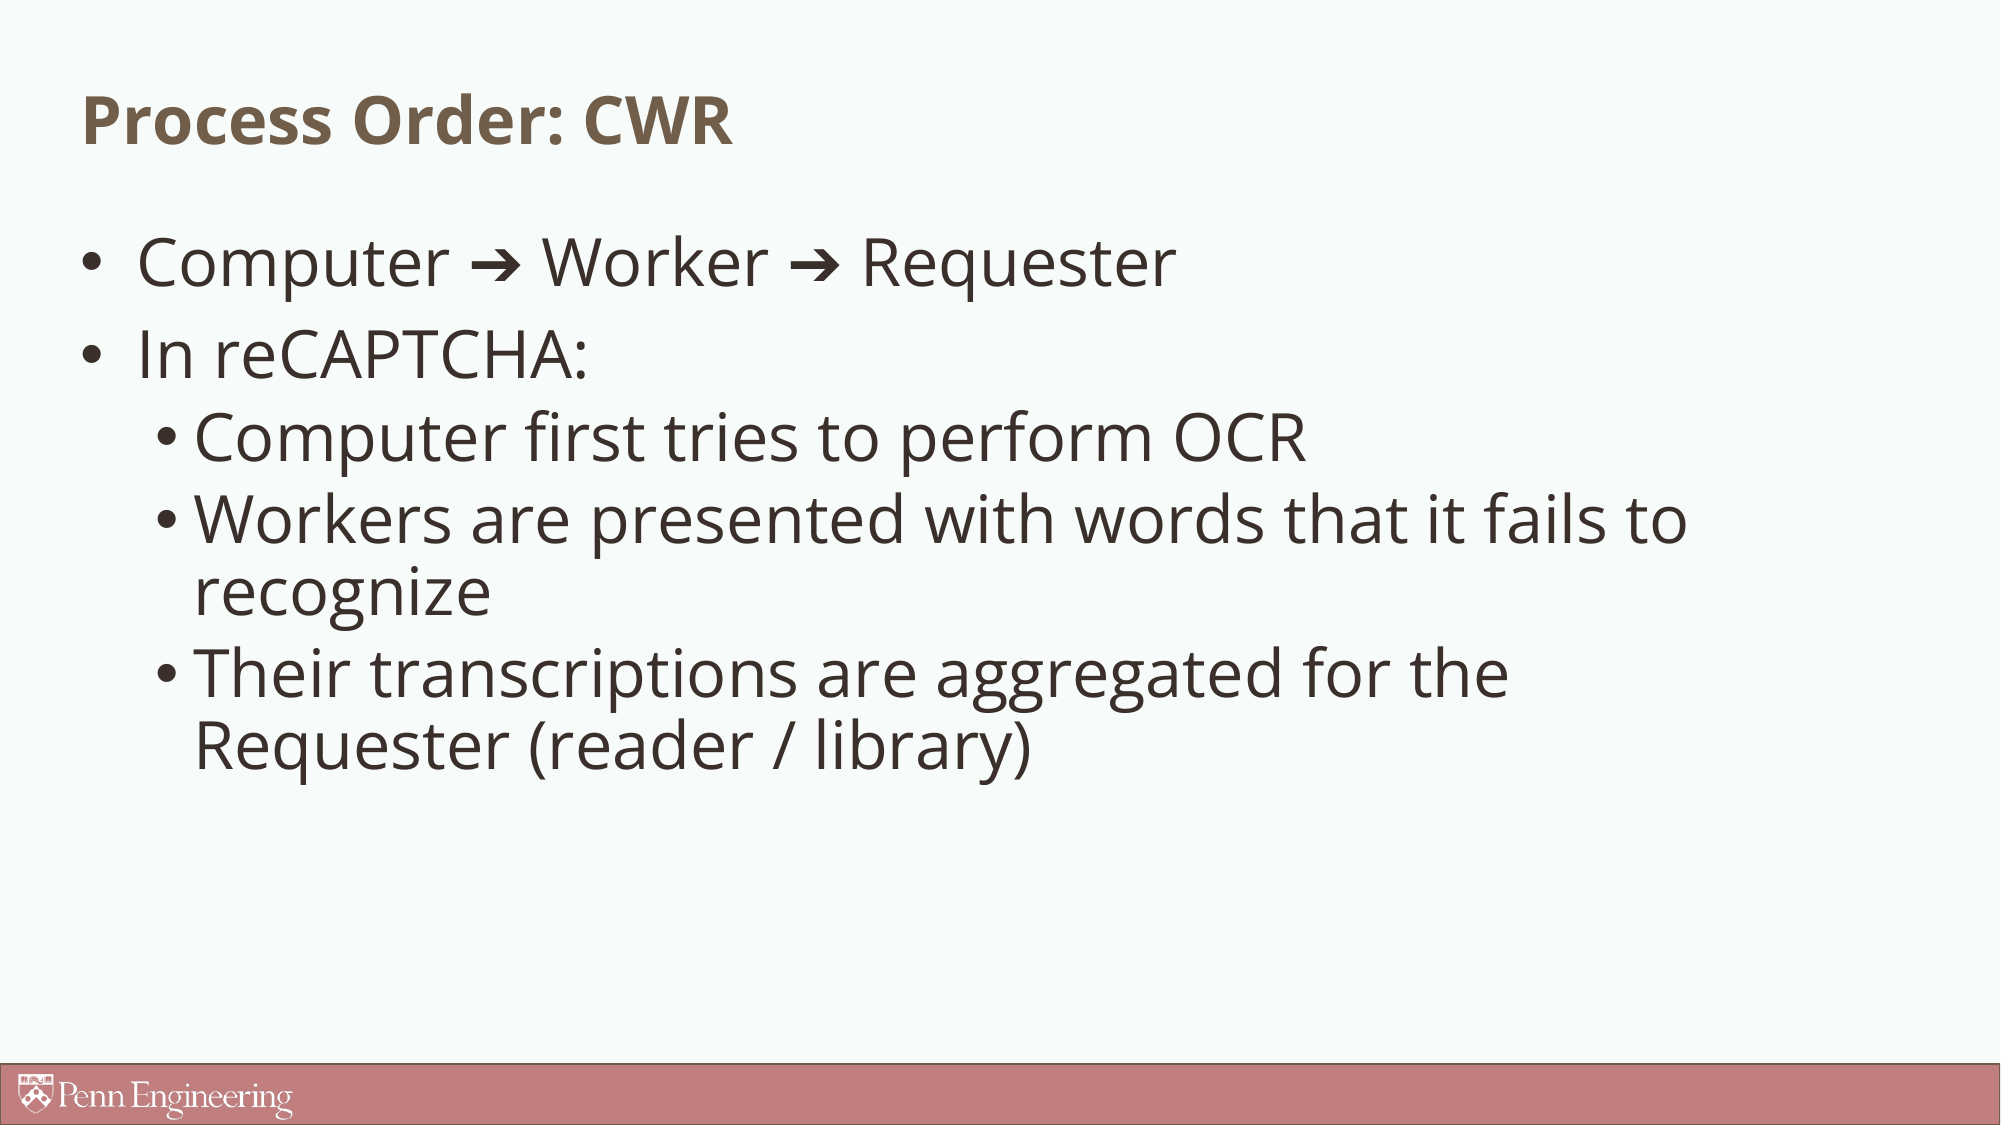

# Process Order: CWR
Computer ➔ Worker ➔ Requester
In reCAPTCHA:
Computer first tries to perform OCR
Workers are presented with words that it fails to recognize
Their transcriptions are aggregated for the Requester (reader / library)